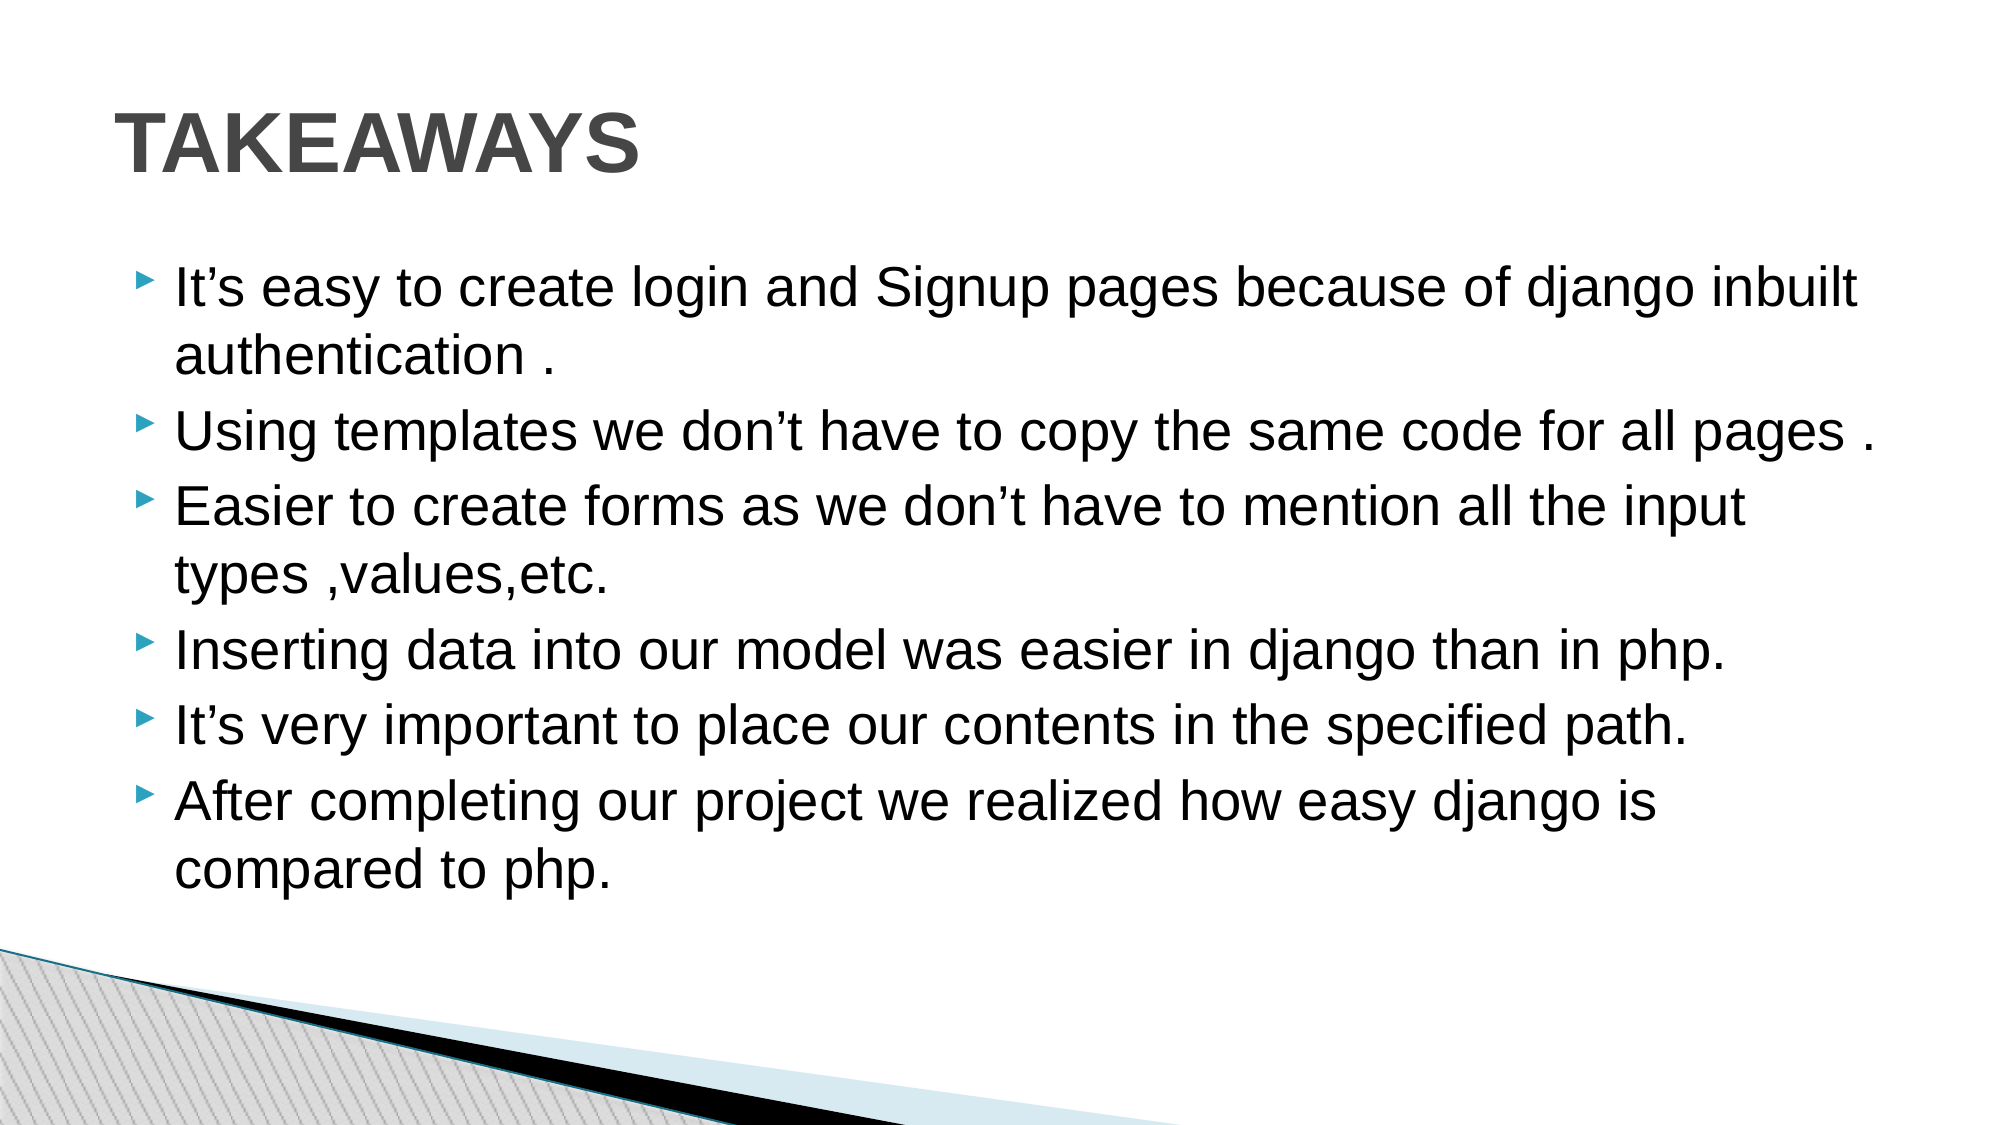

TAKEAWAYS
It’s easy to create login and Signup pages because of django inbuilt authentication .
Using templates we don’t have to copy the same code for all pages .
Easier to create forms as we don’t have to mention all the input types ,values,etc.
Inserting data into our model was easier in django than in php.
It’s very important to place our contents in the specified path.
After completing our project we realized how easy django is compared to php.